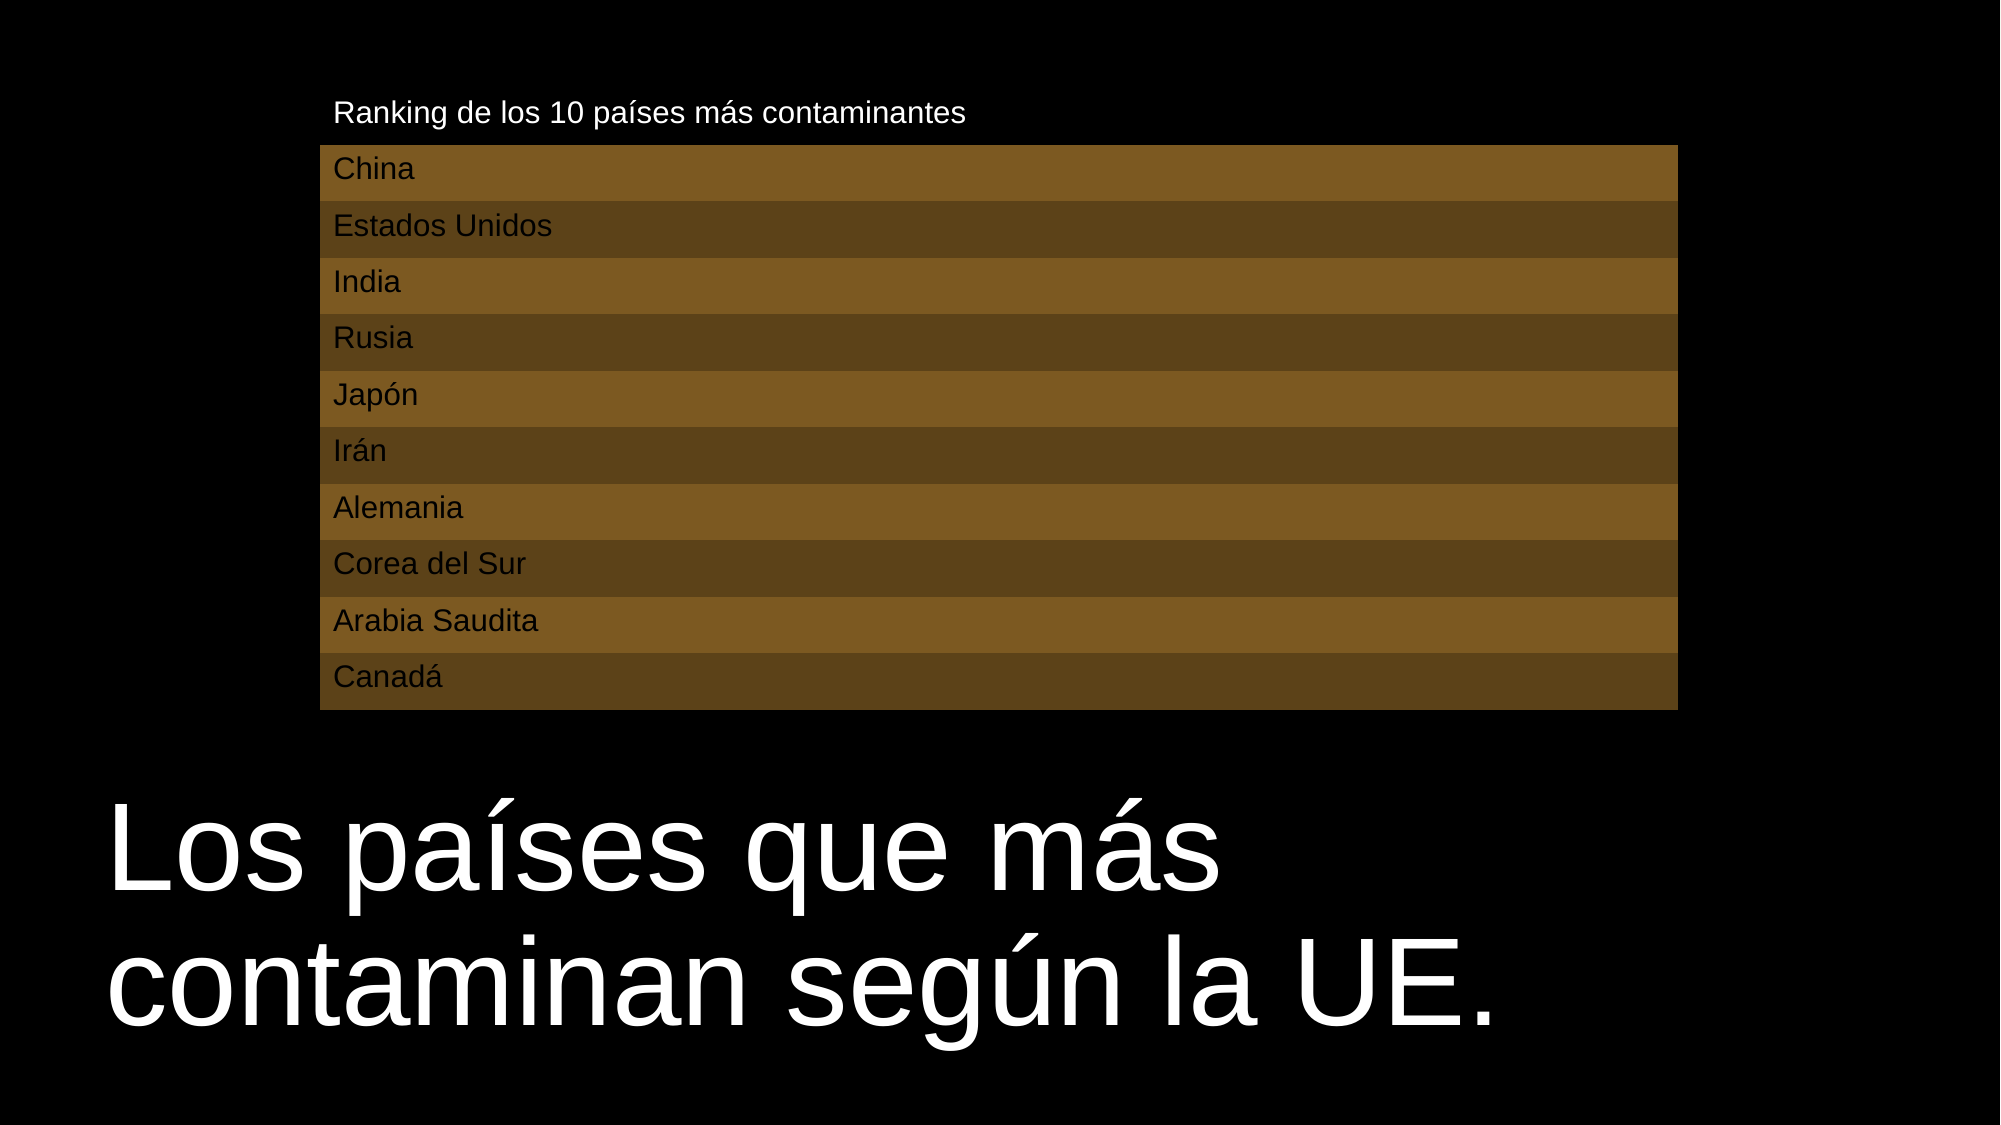

| Ranking de los 10 países más contaminantes |
| --- |
| China |
| Estados Unidos |
| India |
| Rusia |
| Japón |
| Irán |
| Alemania |
| Corea del Sur |
| Arabia Saudita |
| Canadá |
# Los países que más contaminan según la UE.